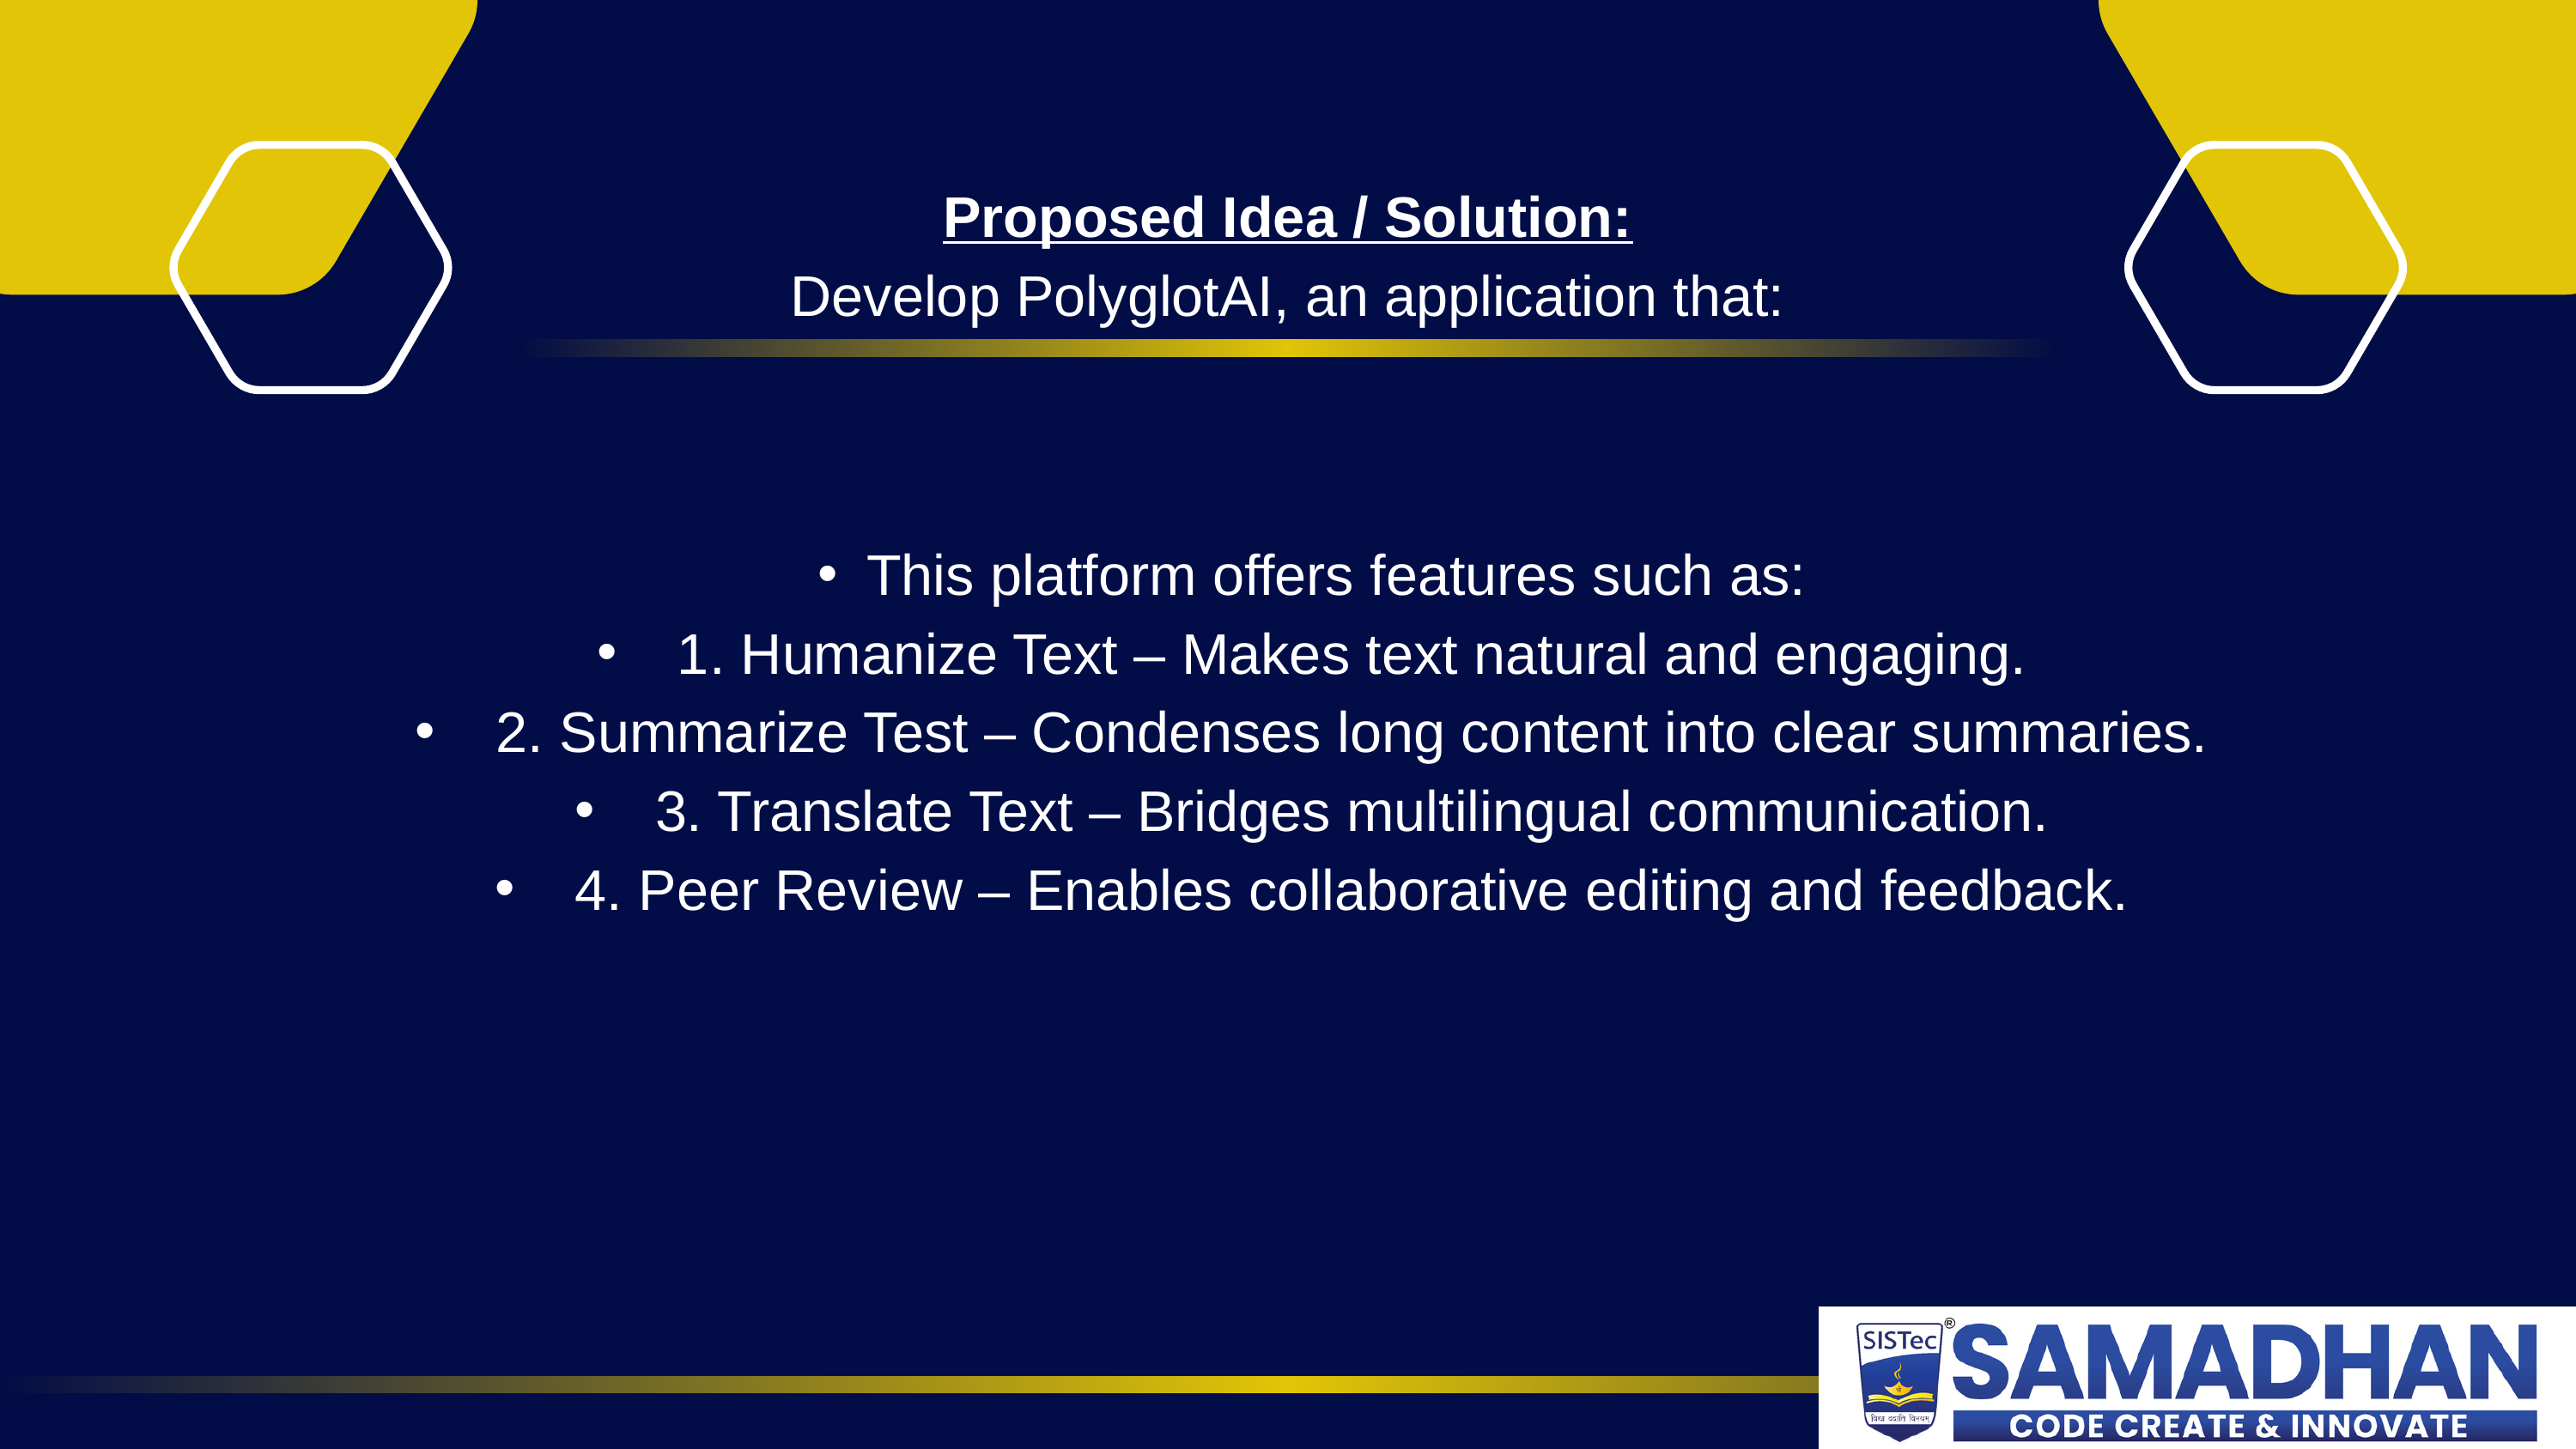

Proposed Idea / Solution:
Develop PolyglotAI, an application that:
This platform offers features such as:
 1. Humanize Text – Makes text natural and engaging.
 2. Summarize Test – Condenses long content into clear summaries.
 3. Translate Text – Bridges multilingual communication.
 4. Peer Review – Enables collaborative editing and feedback.